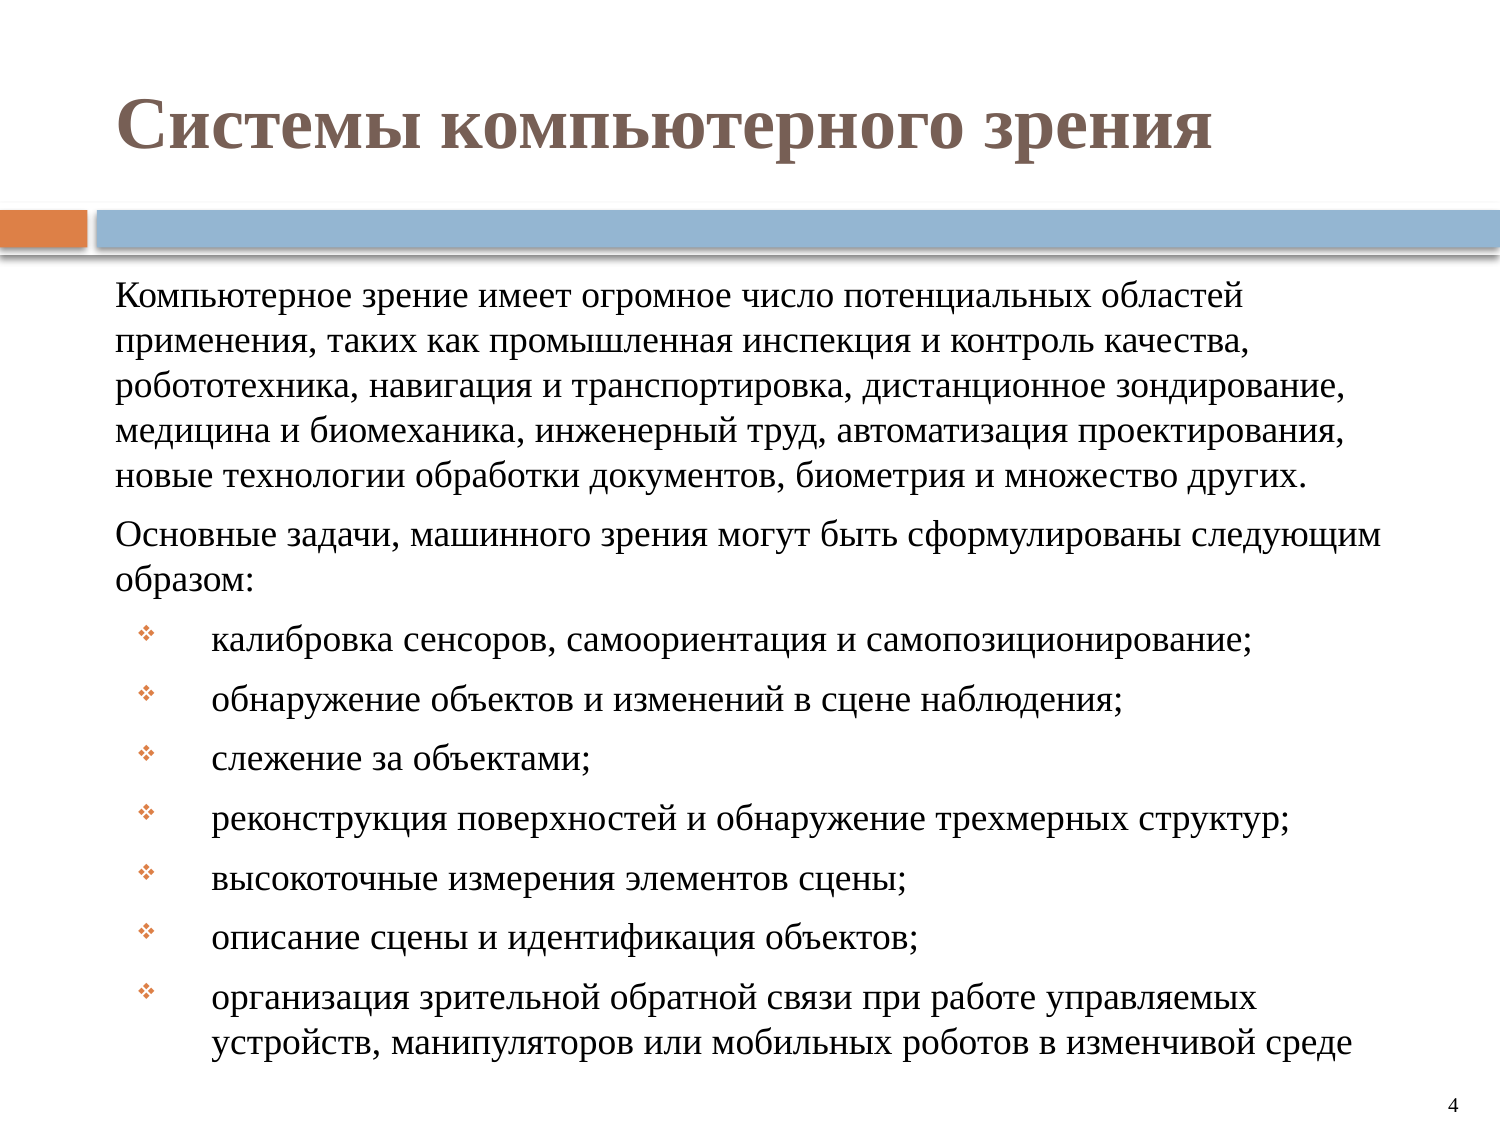

# Системы компьютерного зрения
Компьютерное зрение имеет огромное число потенциальных областей применения, таких как промышленная инспекция и контроль качества, робототехника, навигация и транспортировка, дистанционное зондирование, медицина и биомеханика, инженерный труд, автоматизация проектирования, новые технологии обработки документов, биометрия и множество других.
Основные задачи, машинного зрения могут быть сформулированы следующим образом:
калибровка сенсоров, самоориентация и самопозиционирование;
обнаружение объектов и изменений в сцене наблюдения;
слежение за объектами;
реконструкция поверхностей и обнаружение трехмерных структур;
высокоточные измерения элементов сцены;
описание сцены и идентификация объектов;
организация зрительной обратной связи при работе управляемых устройств, манипуляторов или мобильных роботов в изменчивой среде
4